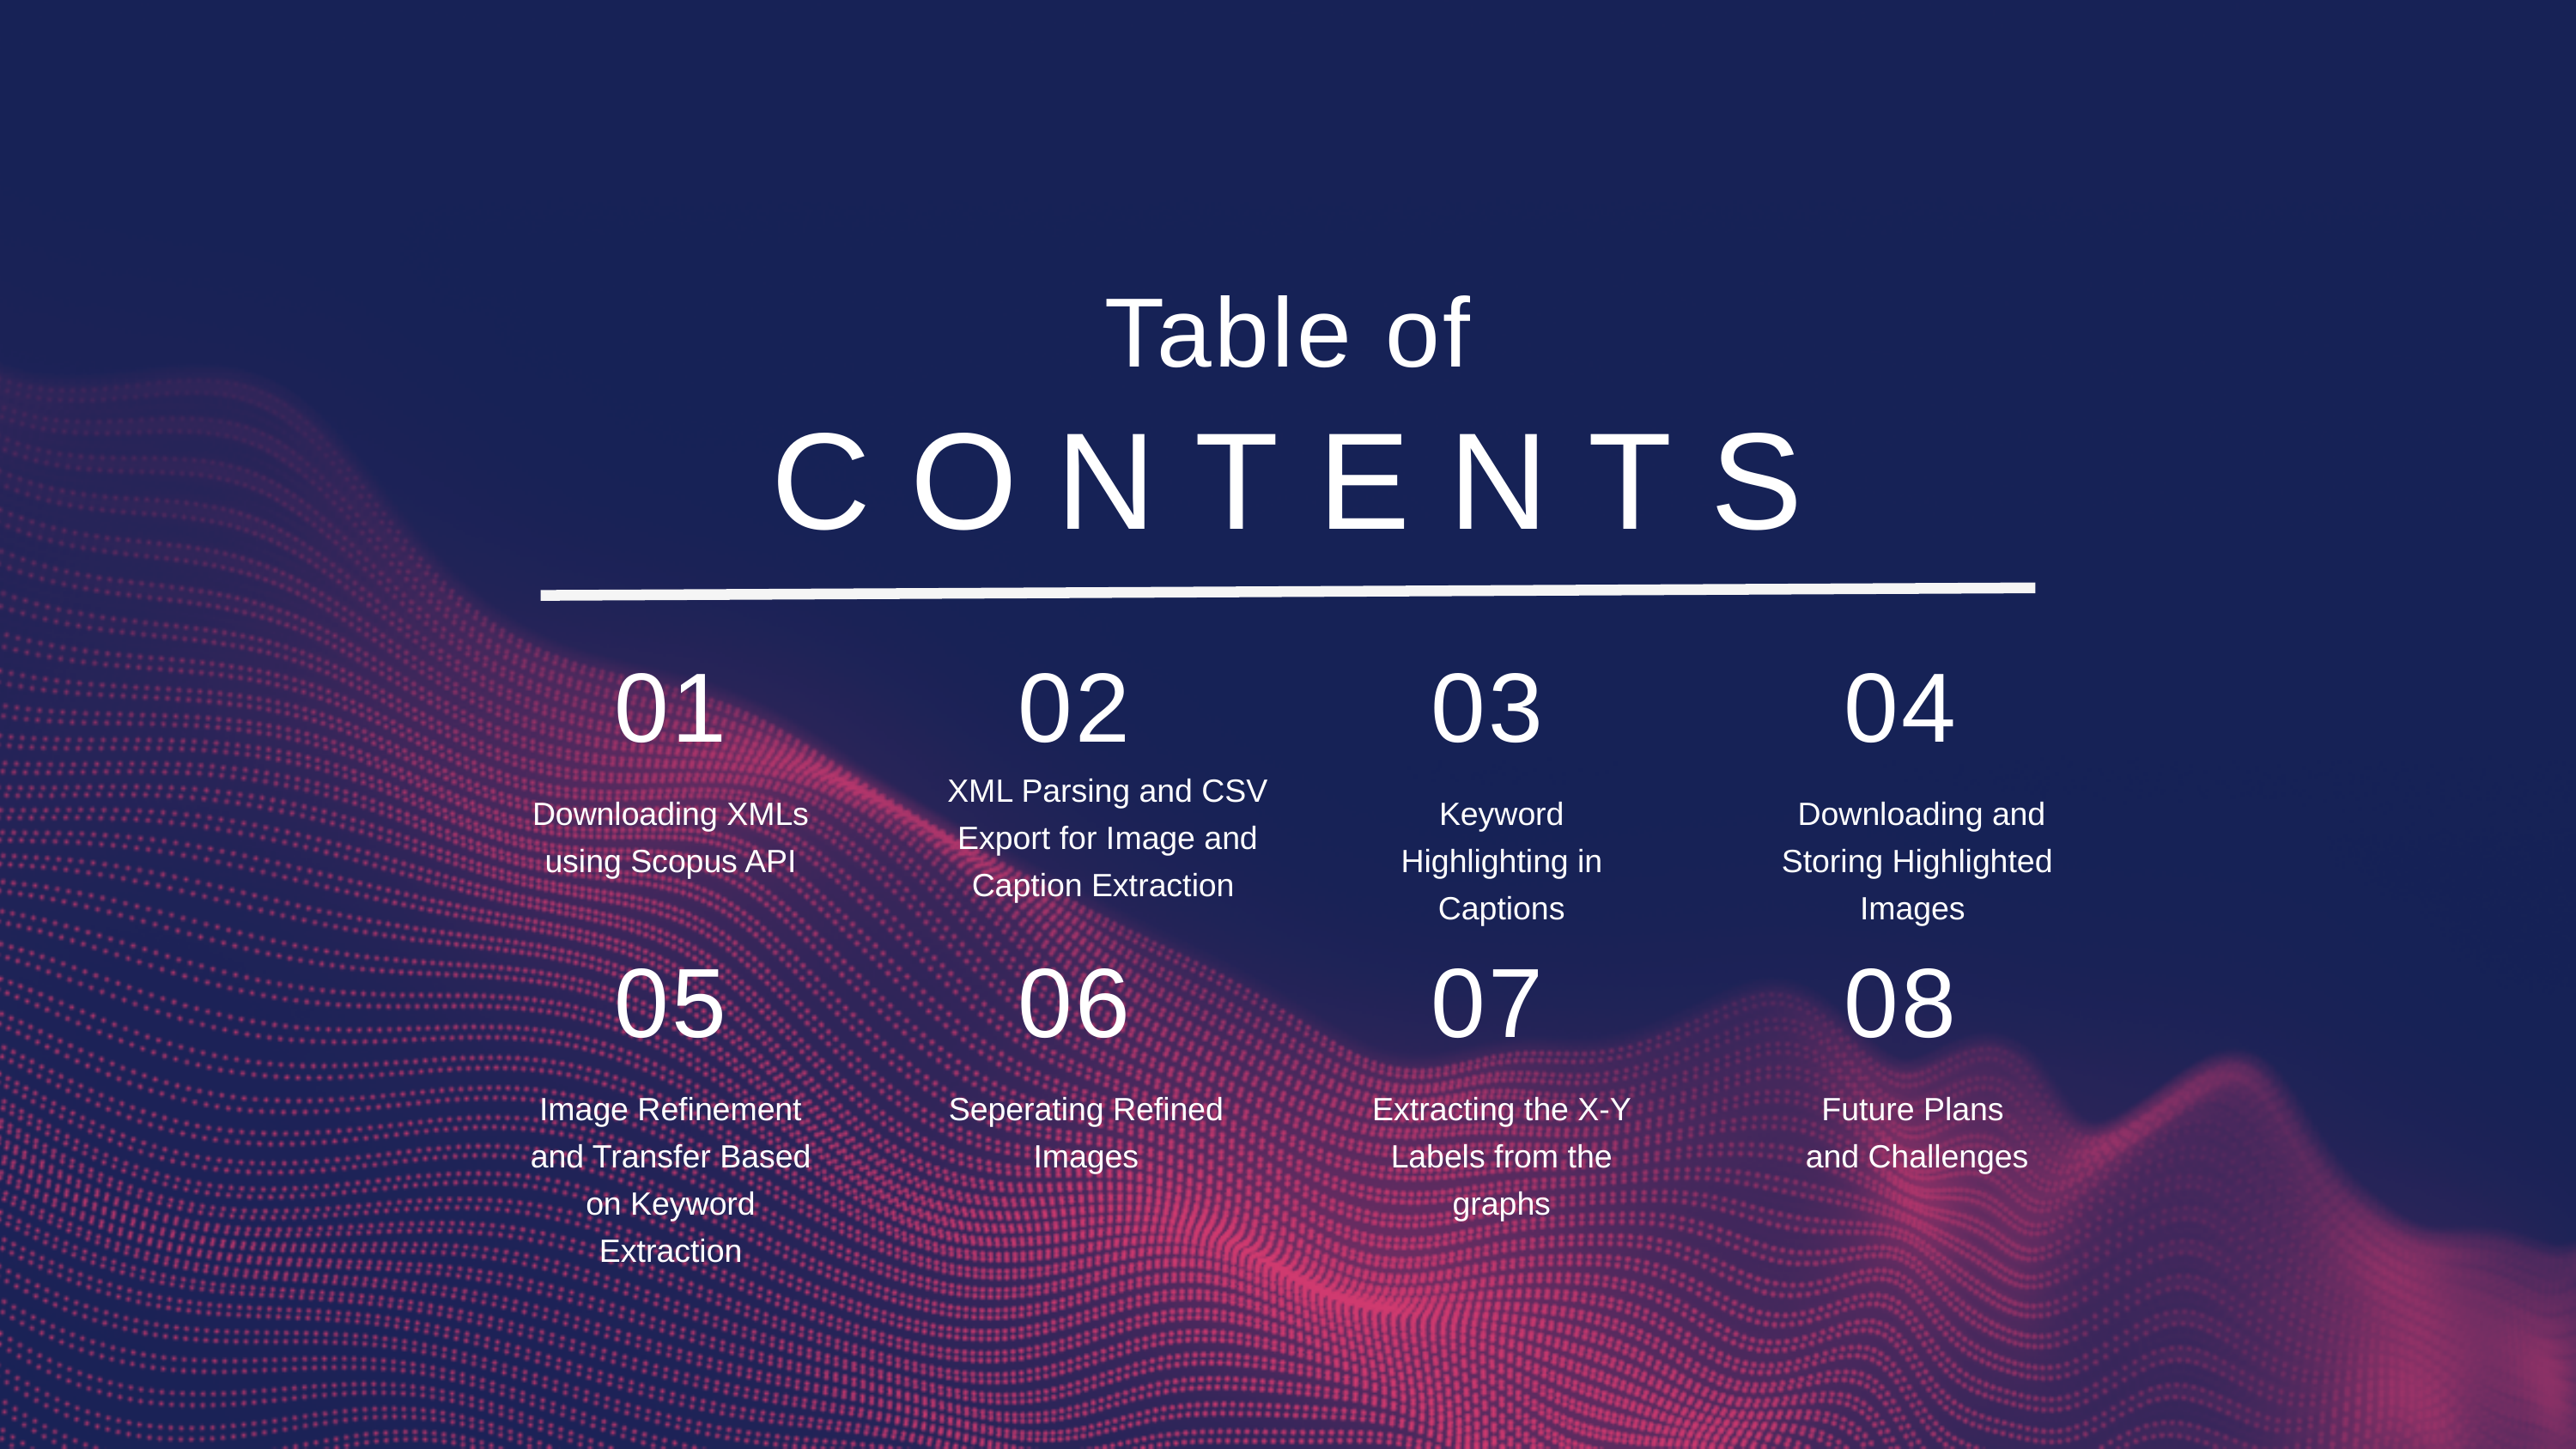

Table of
CONTENTS

01
02
03
04
XML Parsing and CSV Export for Image and Caption Extraction
Downloading XMLs using Scopus API
Keyword Highlighting in Captions
 Downloading and Storing Highlighted Images
05
06
07
08
Image Refinement and Transfer Based on Keyword Extraction
Seperating Refined Images

Extracting the X-Y Labels from the graphs
Future Plans
and Challenges